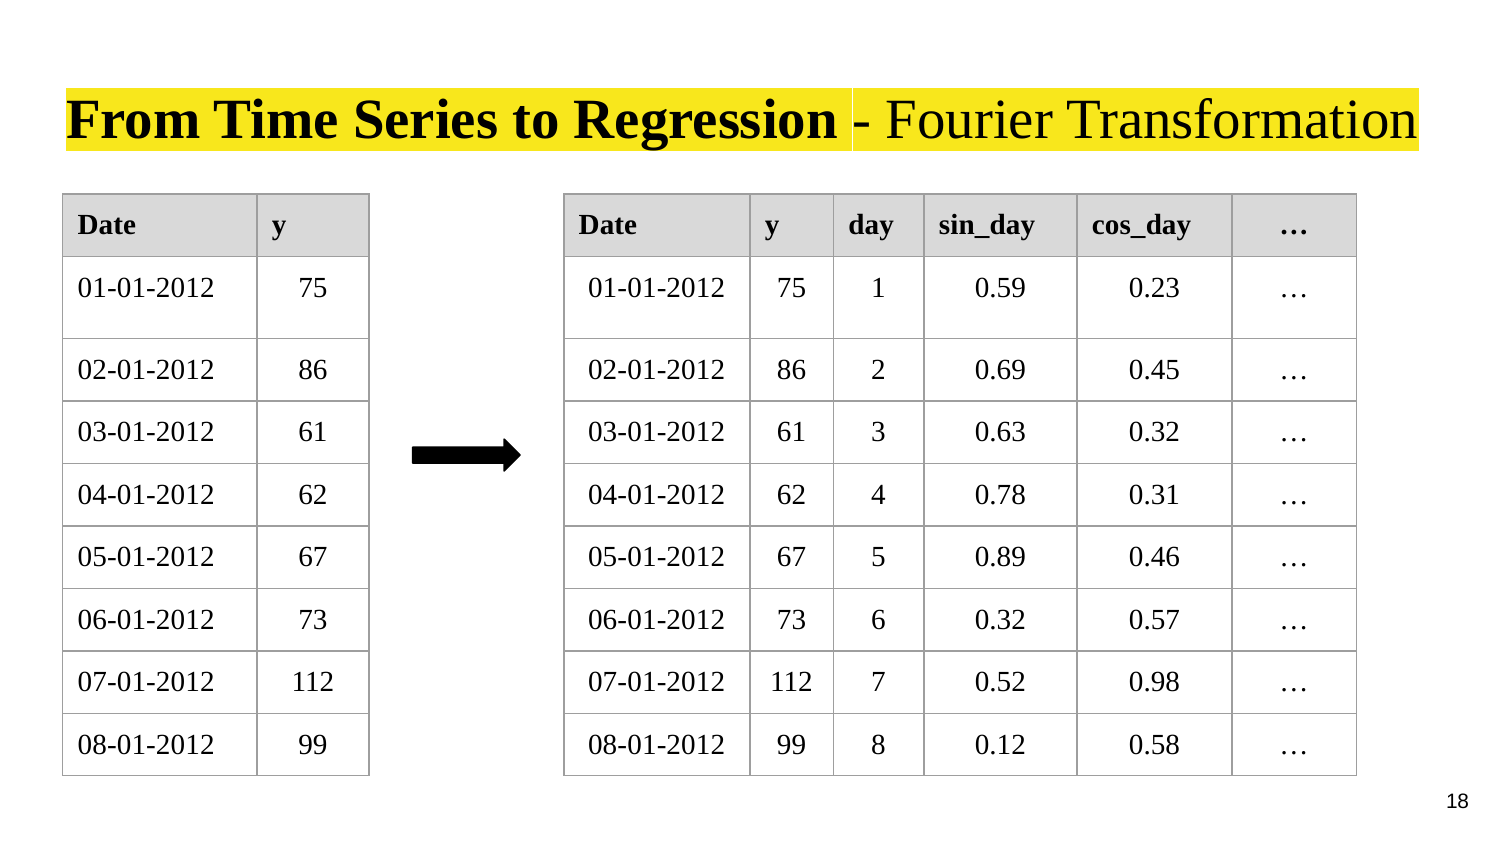

# From Time Series to Regression - Fourier Transformation

| Date | y |
| --- | --- |
| 01-01-2012 | 75 |
| 02-01-2012 | 86 |
| 03-01-2012 | 61 |
| 04-01-2012 | 62 |
| 05-01-2012 | 67 |
| 06-01-2012 | 73 |
| 07-01-2012 | 112 |
| 08-01-2012 | 99 |
| Date | y | day | sin\_day | cos\_day | … |
| --- | --- | --- | --- | --- | --- |
| 01-01-2012 | 75 | 1 | 0.59 | 0.23 | … |
| 02-01-2012 | 86 | 2 | 0.69 | 0.45 | … |
| 03-01-2012 | 61 | 3 | 0.63 | 0.32 | … |
| 04-01-2012 | 62 | 4 | 0.78 | 0.31 | … |
| 05-01-2012 | 67 | 5 | 0.89 | 0.46 | … |
| 06-01-2012 | 73 | 6 | 0.32 | 0.57 | … |
| 07-01-2012 | 112 | 7 | 0.52 | 0.98 | … |
| 08-01-2012 | 99 | 8 | 0.12 | 0.58 | … |

18